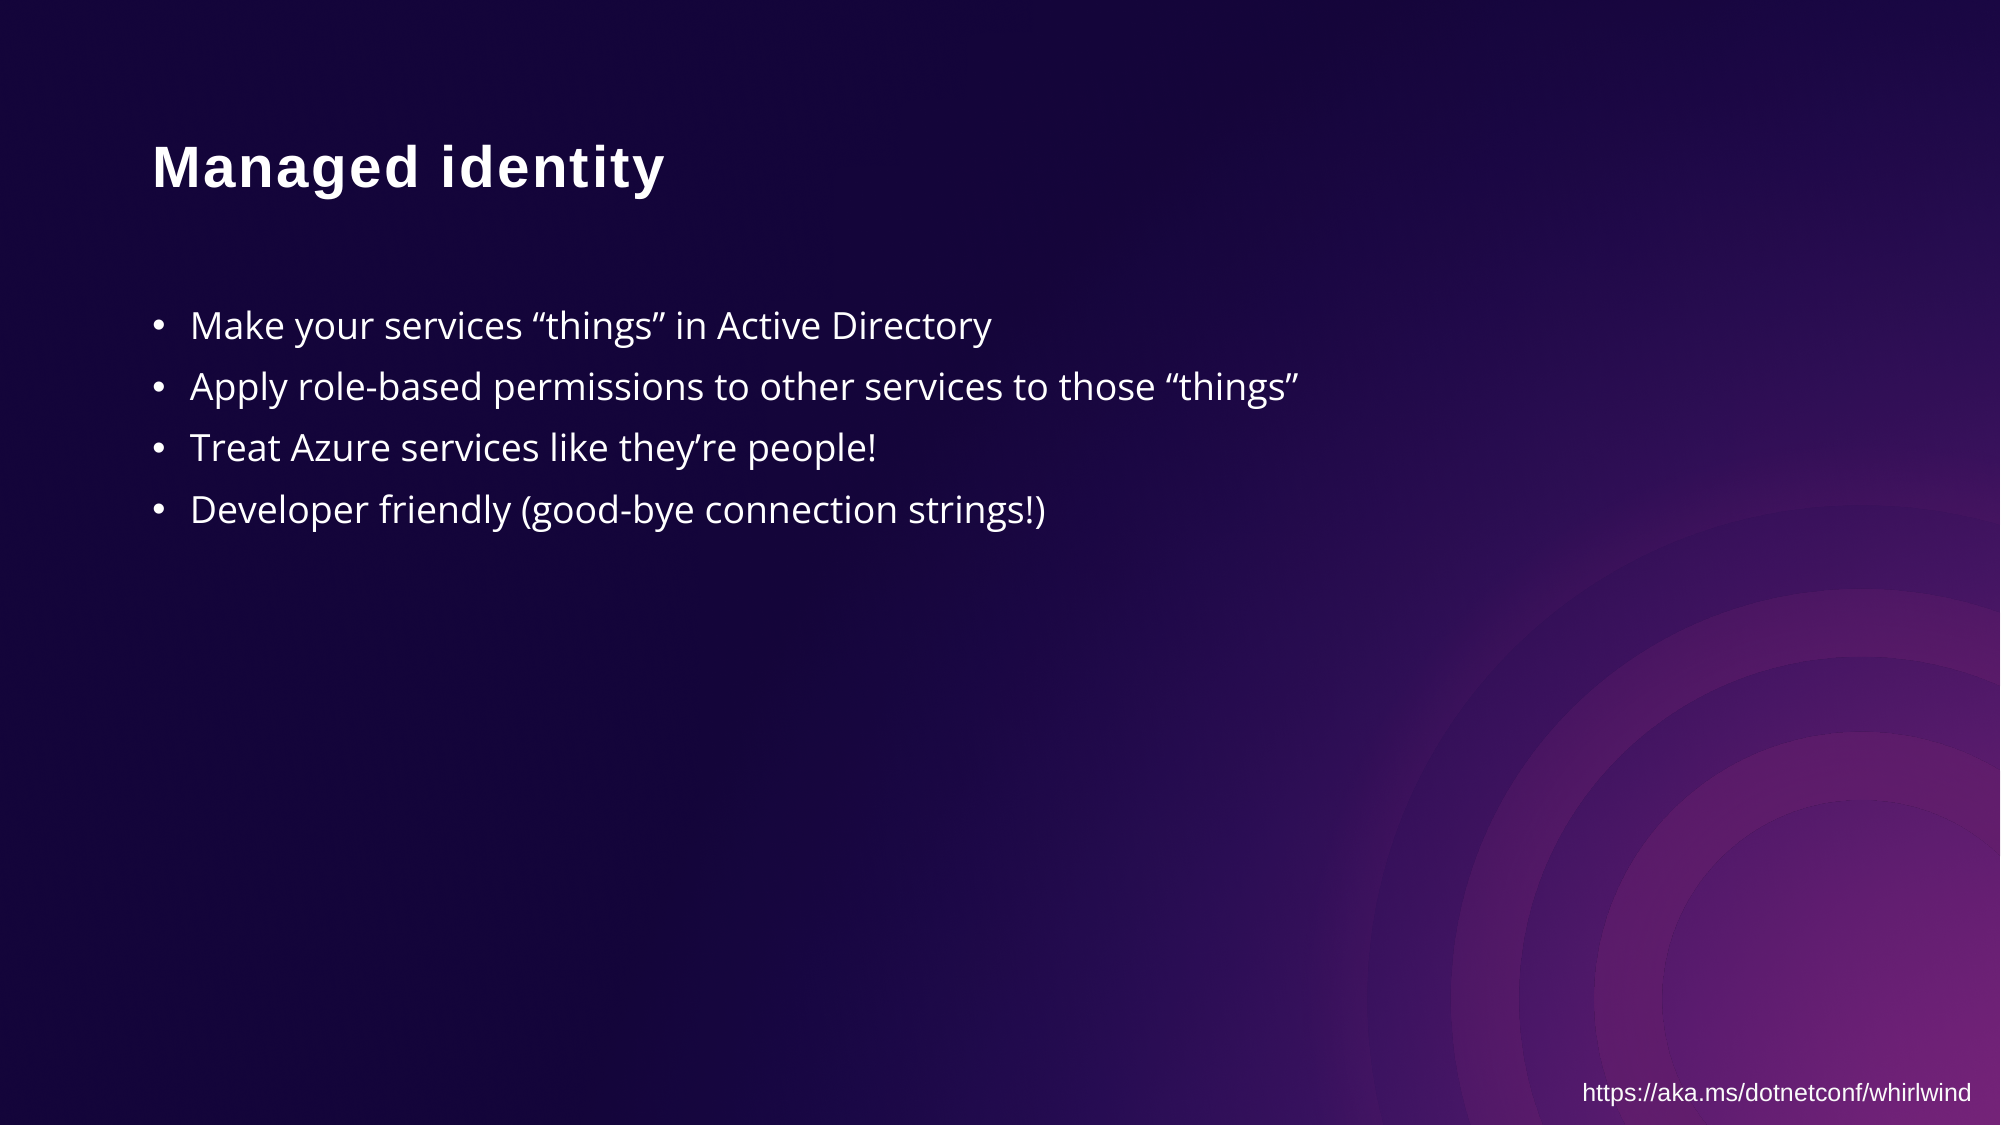

# Managed identity
Make your services “things” in Active Directory
Apply role-based permissions to other services to those “things”
Treat Azure services like they’re people!
Developer friendly (good-bye connection strings!)